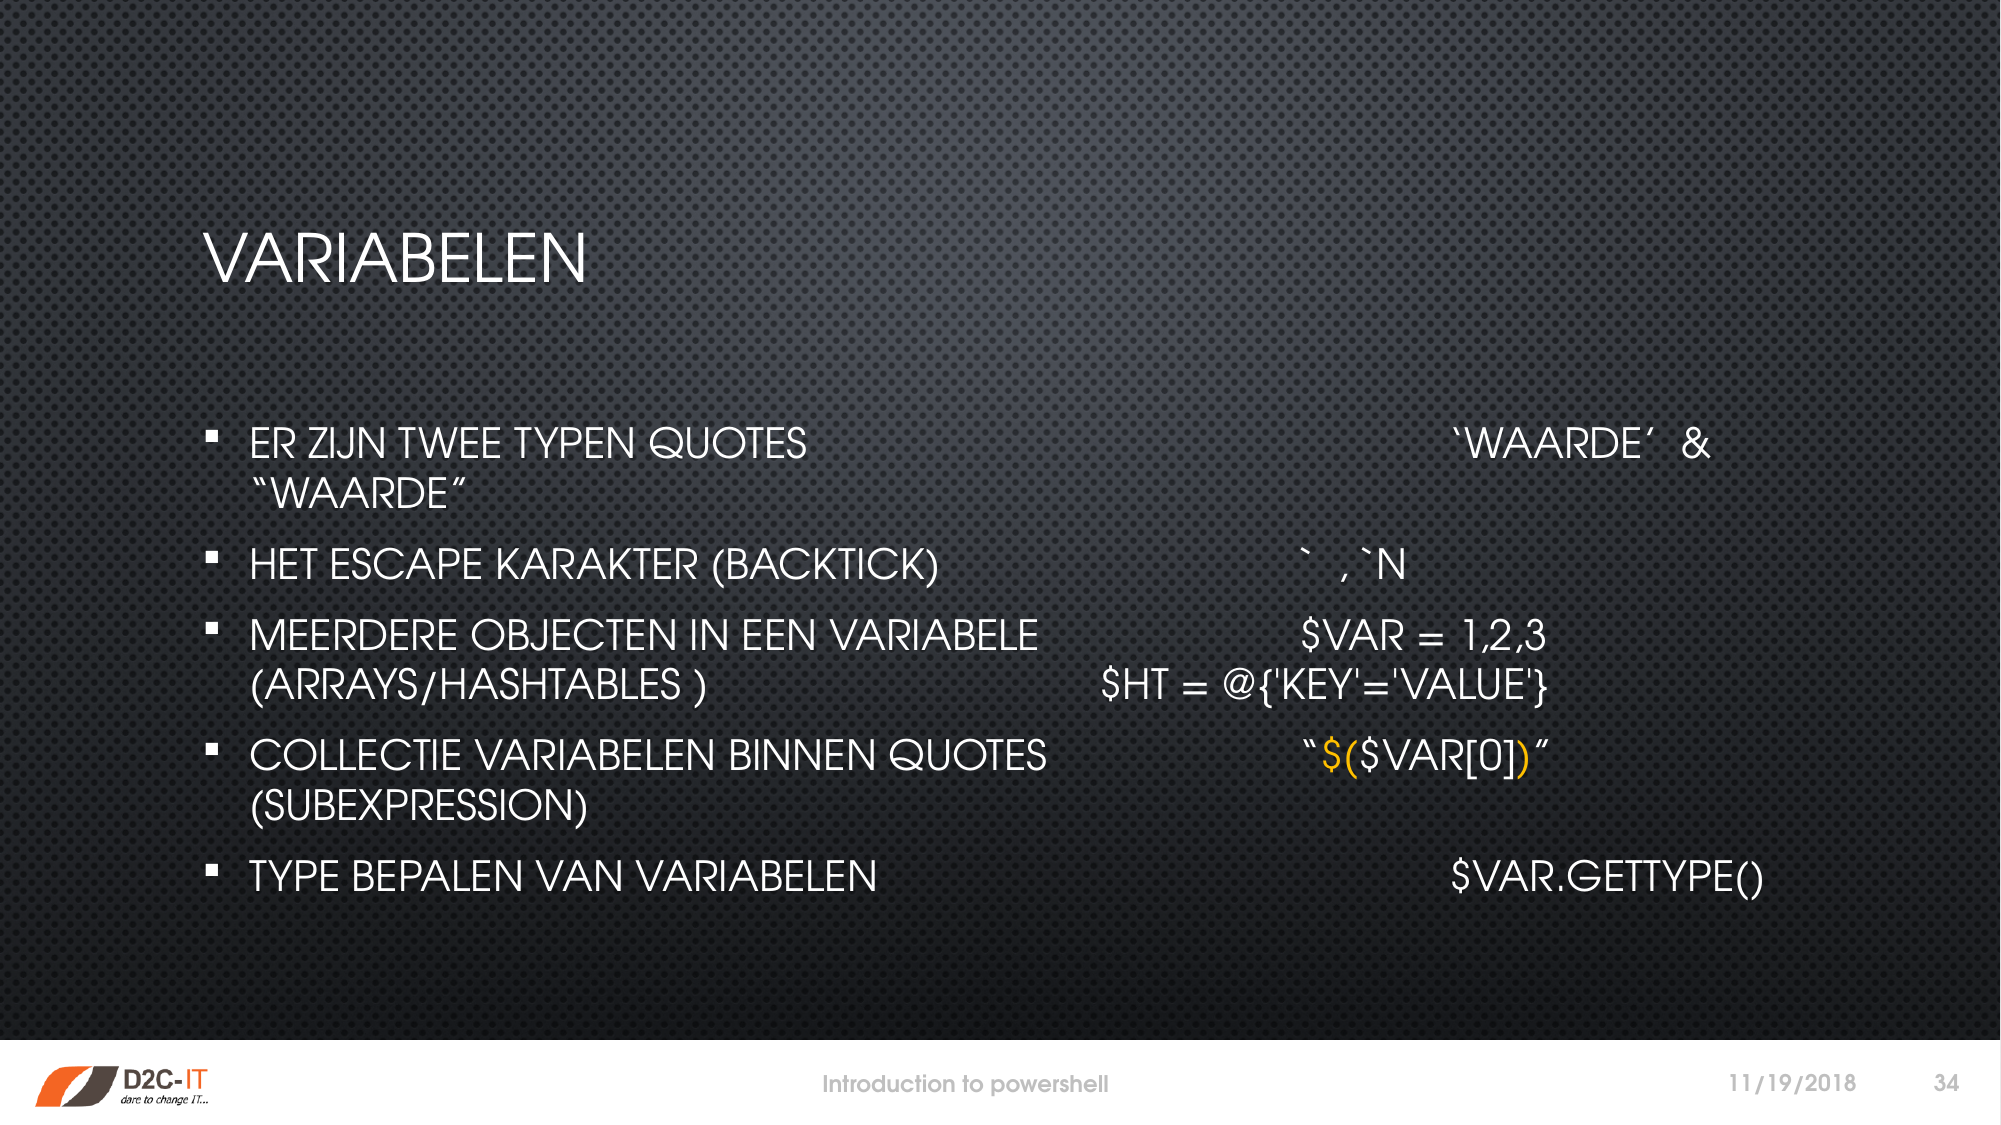

# variabelen
Er zijn twee typen quotes					‘Waarde’  &  “Waarde”
Het escape karakter (Backtick)			`  , `n
Meerdere objecten in een variabele		$var = 1,2,3
(Arrays/HashTables )                                  $HT = @{'key'='value'}
Collectie variabelen binnen quotes		“$($var[0])”
(Subexpression)
Type bepalen van variabelen				$var.GetType()

11/19/2018
34
Introduction to powershell